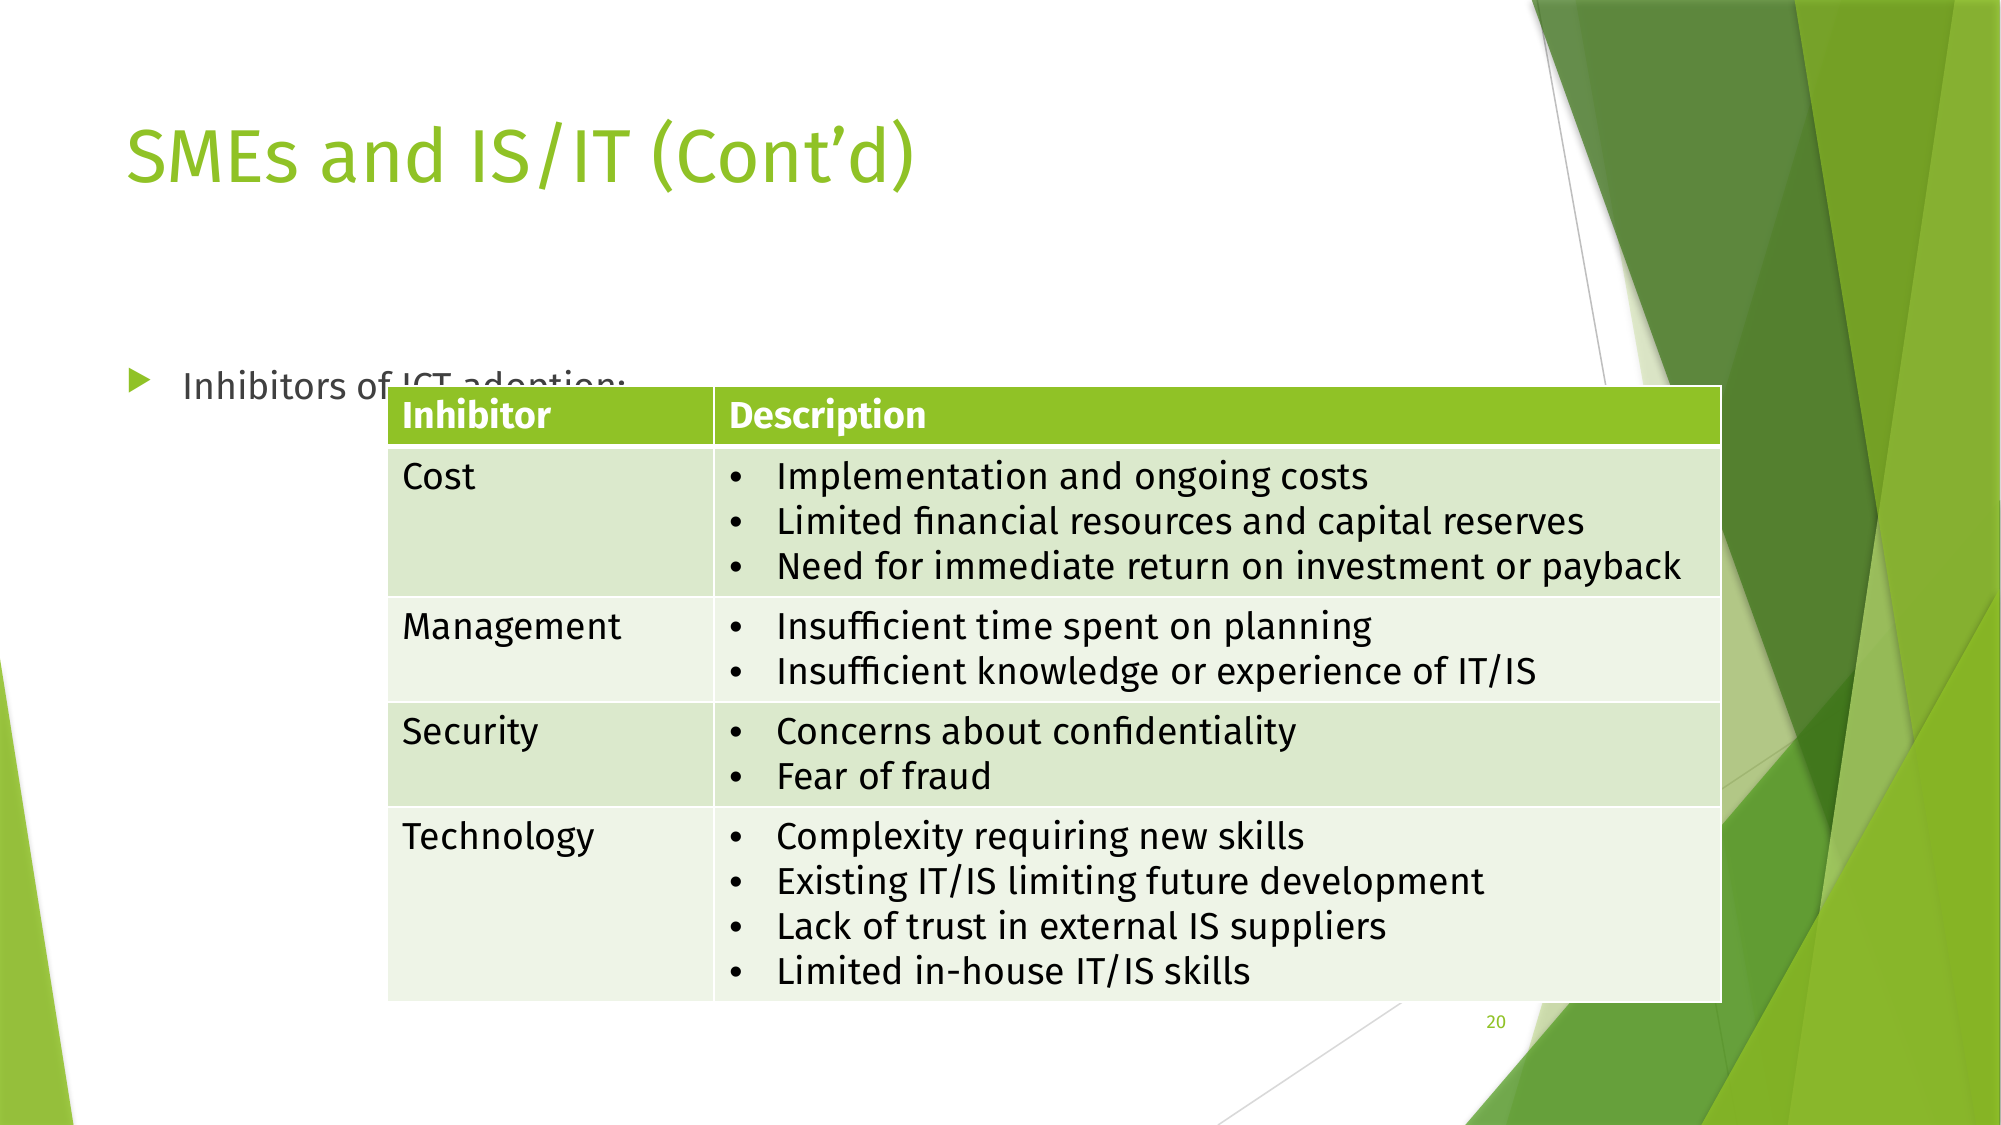

# SMEs and IS/IT (Cont’d)
Inhibitors of ICT adoption:
| Inhibitor | Description |
| --- | --- |
| Cost | Implementation and ongoing costs Limited financial resources and capital reserves Need for immediate return on investment or payback |
| Management | Insufficient time spent on planning Insufficient knowledge or experience of IT/IS |
| Security | Concerns about confidentiality Fear of fraud |
| Technology | Complexity requiring new skills Existing IT/IS limiting future development Lack of trust in external IS suppliers Limited in-house IT/IS skills |
20